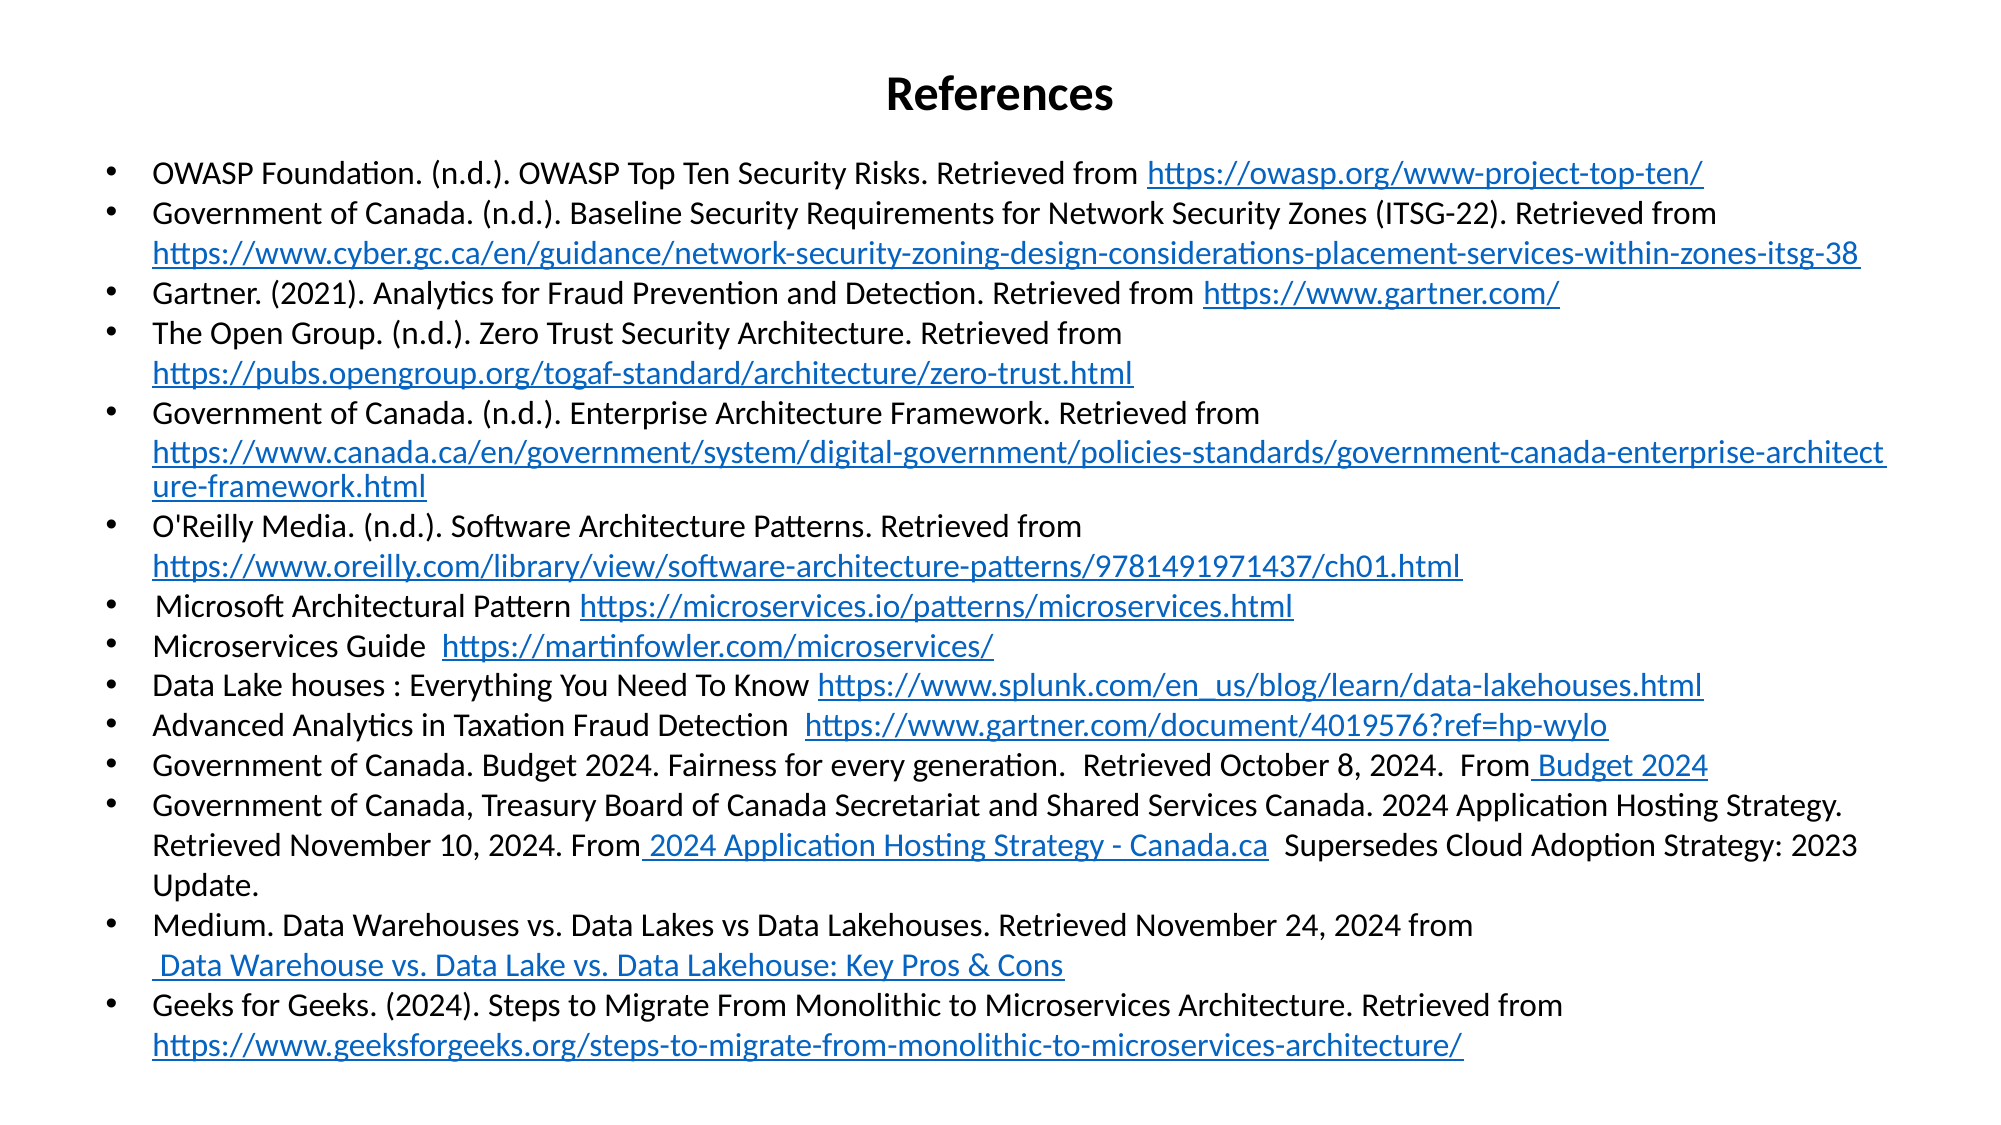

References
OWASP Foundation. (n.d.). OWASP Top Ten Security Risks. Retrieved from https://owasp.org/www-project-top-ten/
Government of Canada. (n.d.). Baseline Security Requirements for Network Security Zones (ITSG-22). Retrieved from https://www.cyber.gc.ca/en/guidance/network-security-zoning-design-considerations-placement-services-within-zones-itsg-38
Gartner. (2021). Analytics for Fraud Prevention and Detection. Retrieved from https://www.gartner.com/
The Open Group. (n.d.). Zero Trust Security Architecture. Retrieved from https://pubs.opengroup.org/togaf-standard/architecture/zero-trust.html
Government of Canada. (n.d.). Enterprise Architecture Framework. Retrieved from https://www.canada.ca/en/government/system/digital-government/policies-standards/government-canada-enterprise-architecture-framework.html
O'Reilly Media. (n.d.). Software Architecture Patterns. Retrieved from https://www.oreilly.com/library/view/software-architecture-patterns/9781491971437/ch01.html
     Microsoft Architectural Pattern https://microservices.io/patterns/microservices.html
Microservices Guide  https://martinfowler.com/microservices/
Data Lake houses : Everything You Need To Know https://www.splunk.com/en_us/blog/learn/data-lakehouses.html
Advanced Analytics in Taxation Fraud Detection  https://www.gartner.com/document/4019576?ref=hp-wylo
Government of Canada. Budget 2024. Fairness for every generation.  Retrieved October 8, 2024.  From Budget 2024
Government of Canada, Treasury Board of Canada Secretariat and Shared Services Canada. 2024 Application Hosting Strategy. Retrieved November 10, 2024. From 2024 Application Hosting Strategy - Canada.ca  Supersedes Cloud Adoption Strategy: 2023 Update.
Medium. Data Warehouses vs. Data Lakes vs Data Lakehouses. Retrieved November 24, 2024 from Data Warehouse vs. Data Lake vs. Data Lakehouse: Key Pros & Cons
Geeks for Geeks. (2024). Steps to Migrate From Monolithic to Microservices Architecture. Retrieved from https://www.geeksforgeeks.org/steps-to-migrate-from-monolithic-to-microservices-architecture/